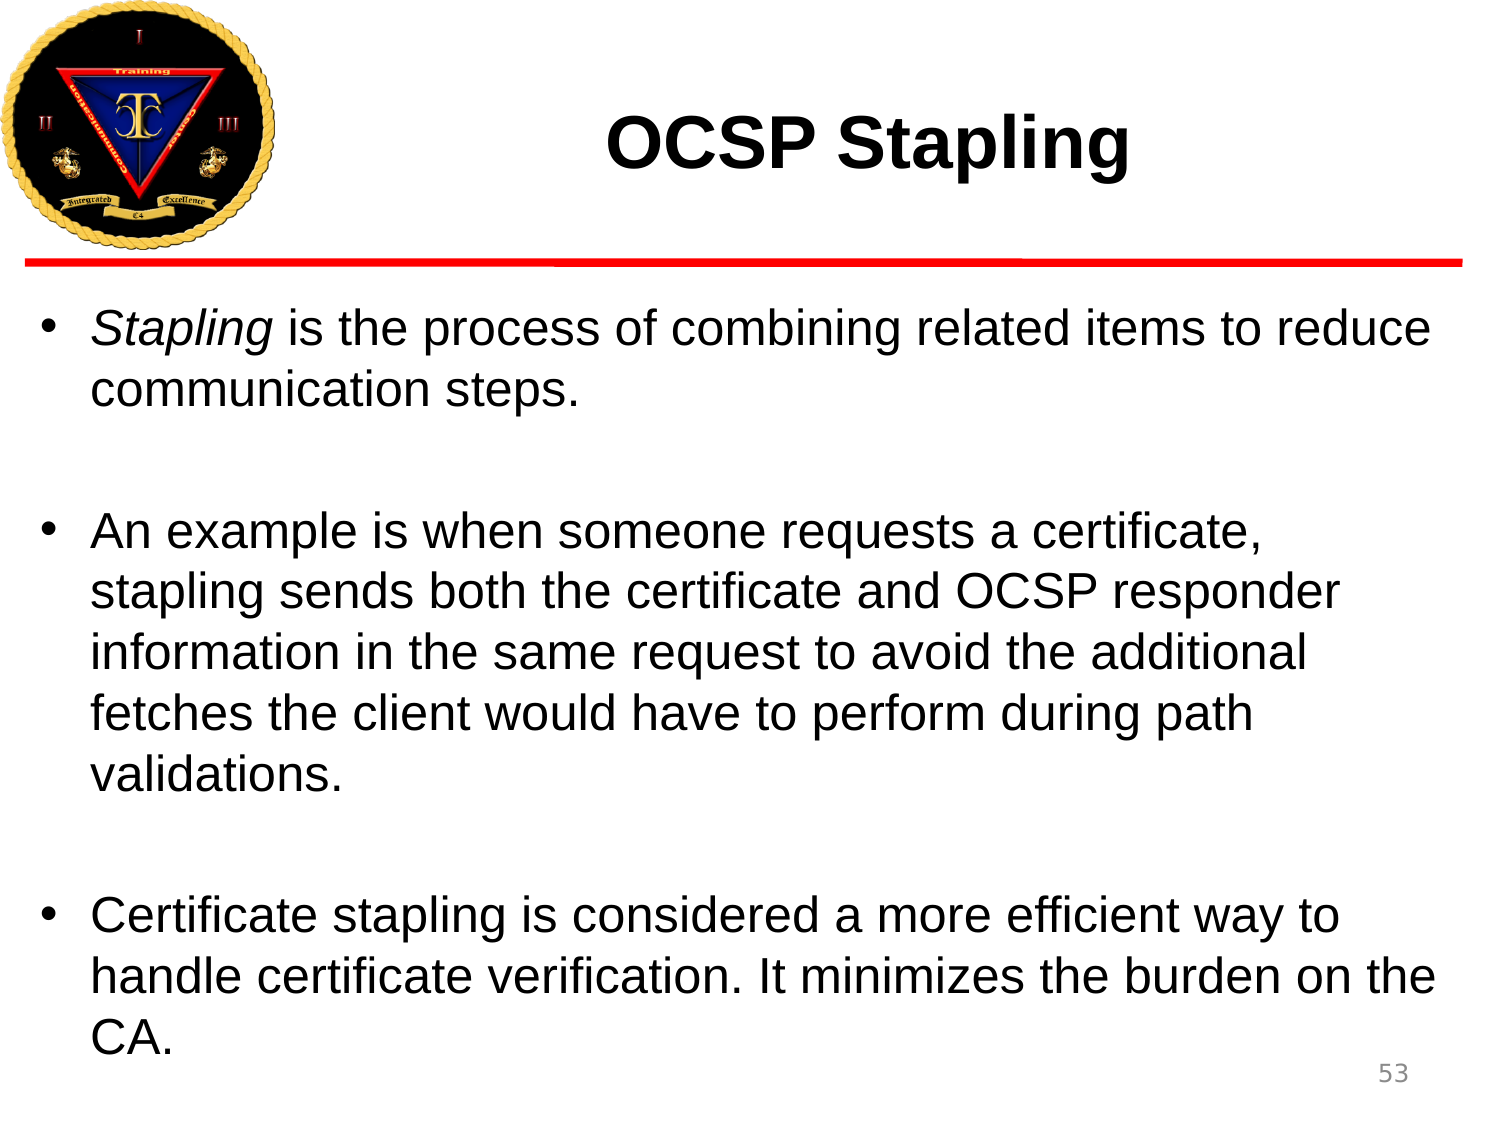

# OCSP Stapling
Stapling is the process of combining related items to reduce communication steps.

An example is when someone requests a certificate, stapling sends both the certificate and OCSP responder information in the same request to avoid the additional fetches the client would have to perform during path validations.

Certificate stapling is considered a more efficient way to handle certificate verification. It minimizes the burden on the CA.
53